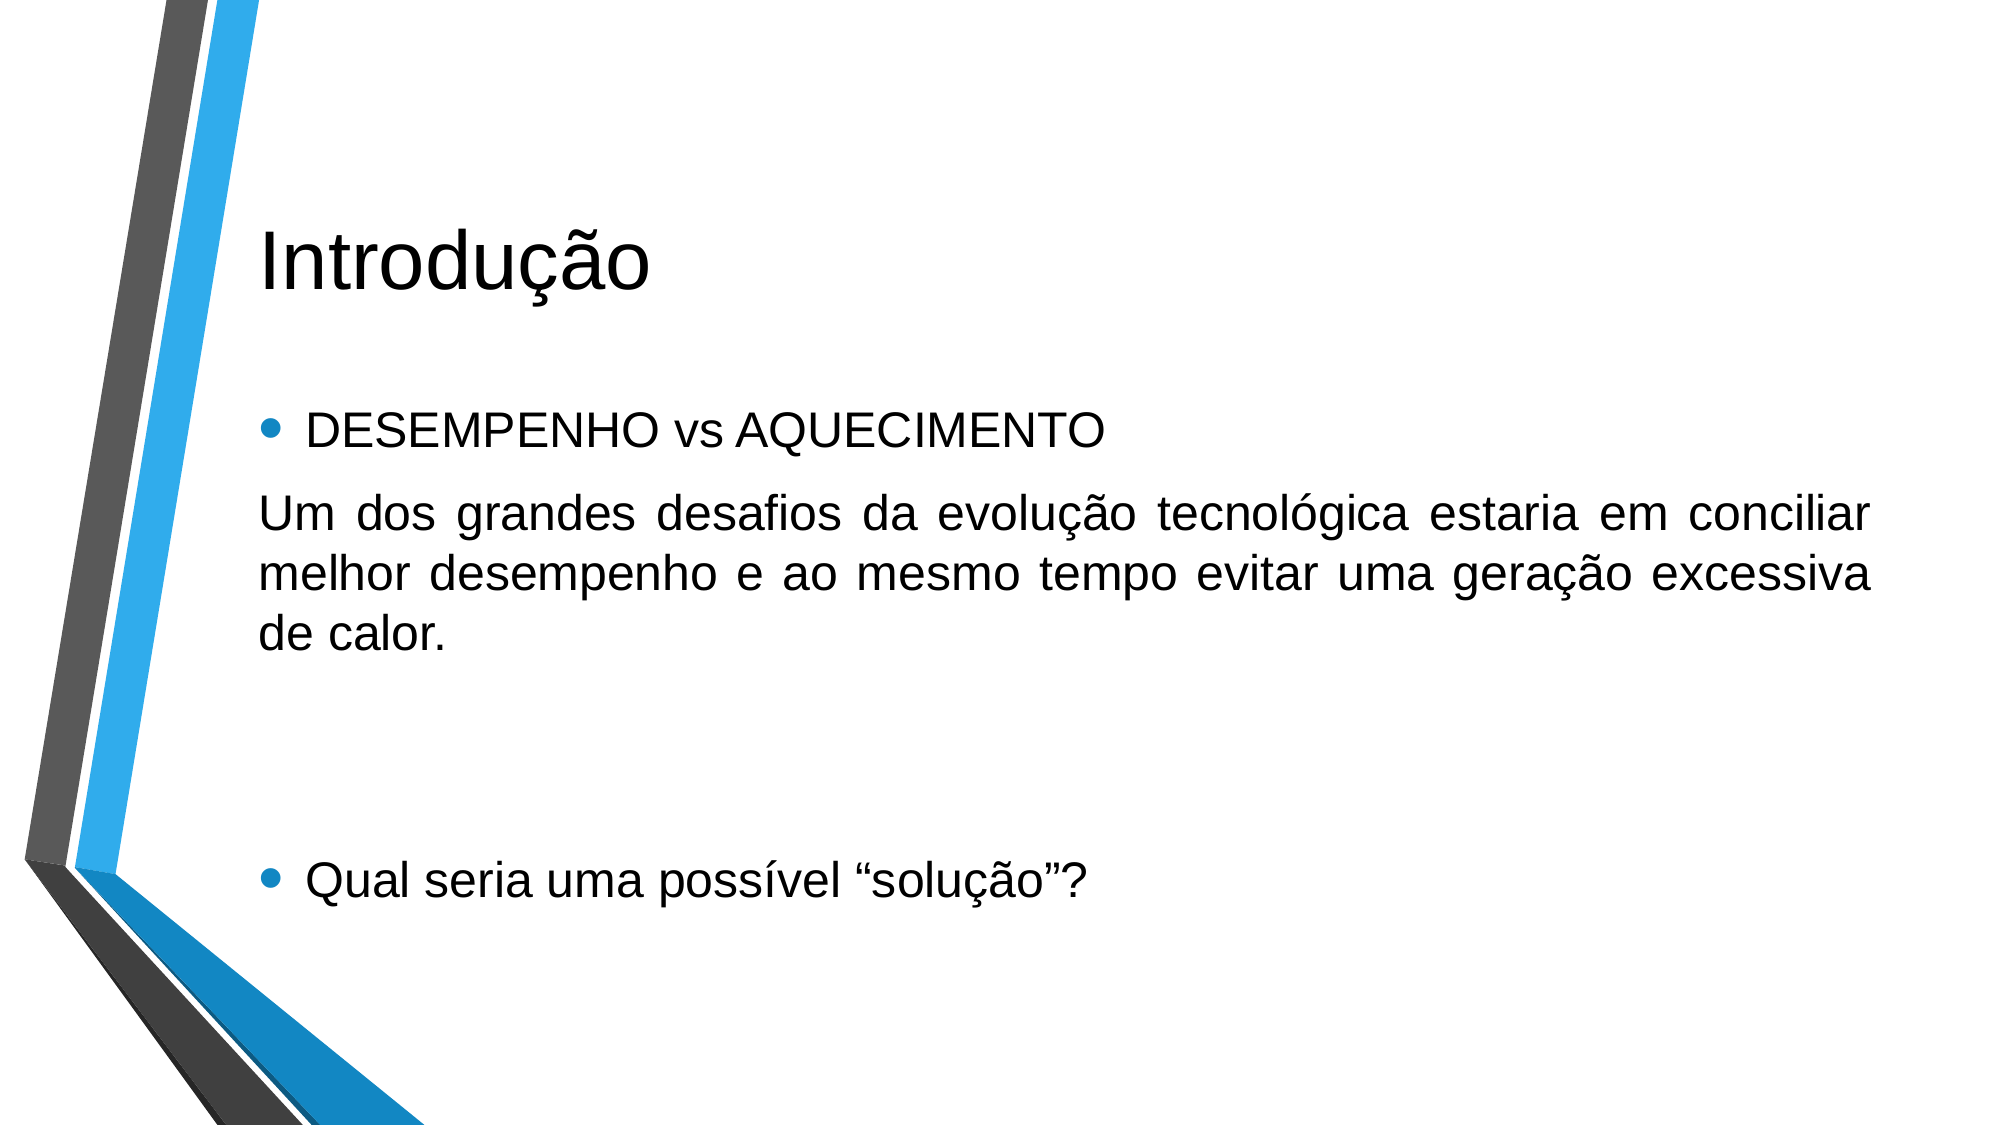

# Introdução
DESEMPENHO vs AQUECIMENTO
Um dos grandes desafios da evolução tecnológica estaria em conciliar melhor desempenho e ao mesmo tempo evitar uma geração excessiva de calor.

Qual seria uma possível “solução”?